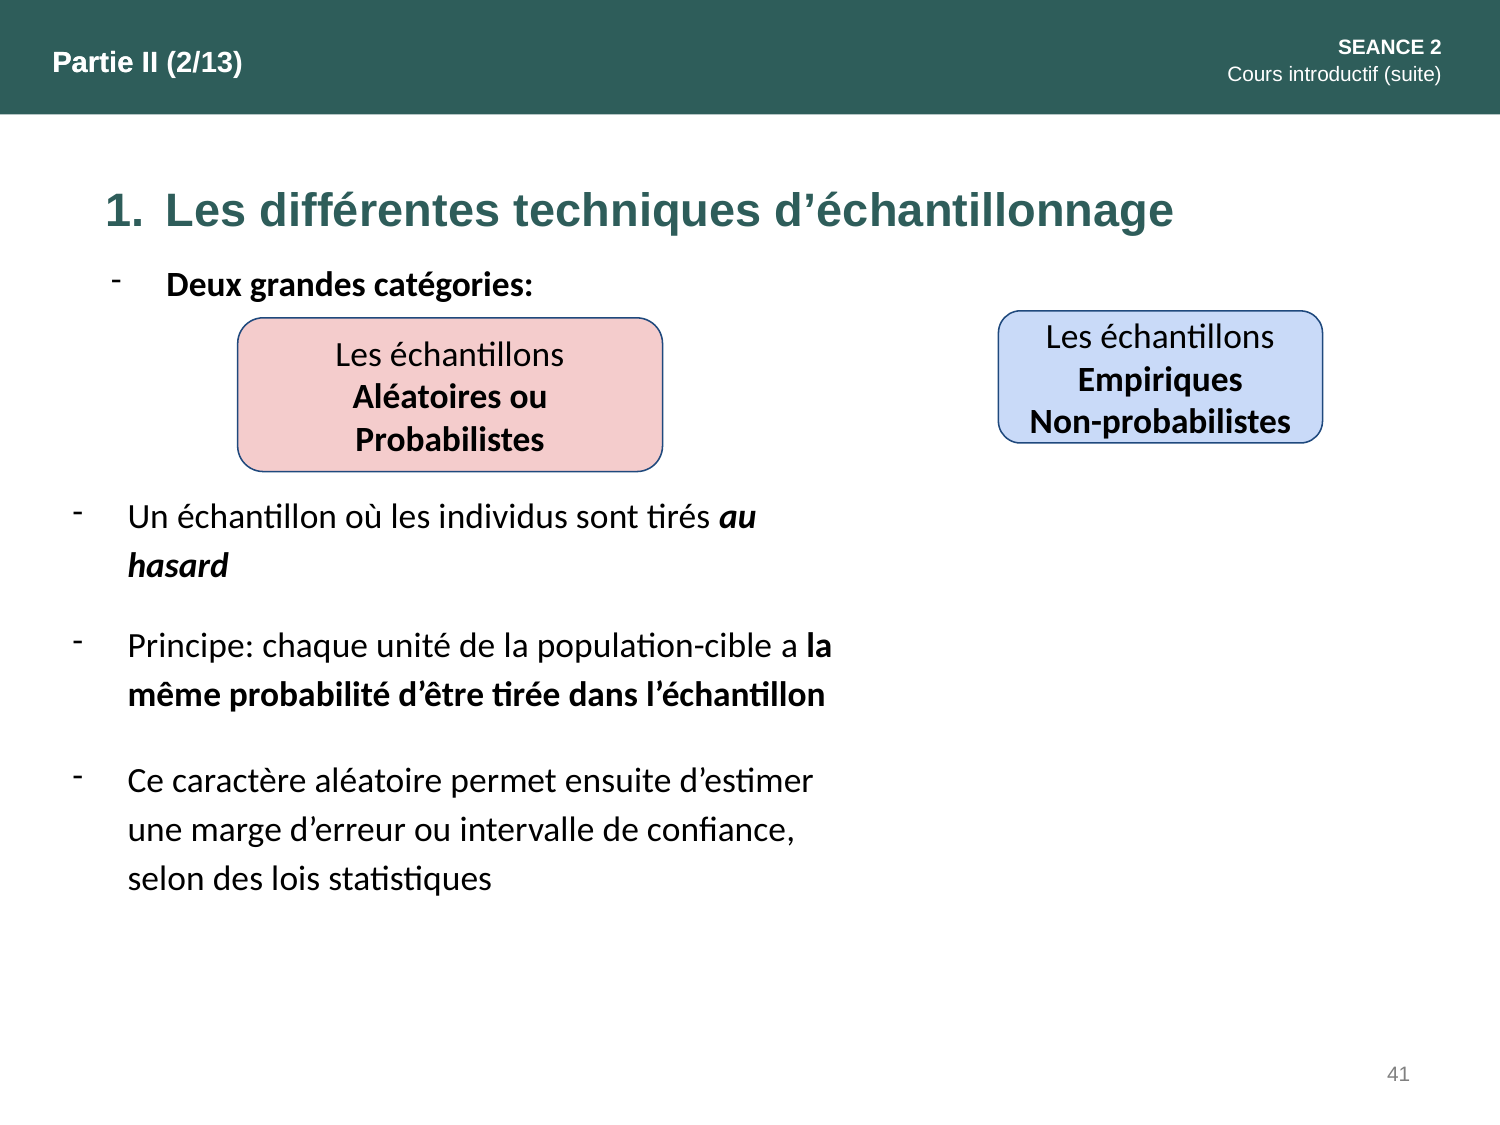

SEANCE 2
Cours introductif (suite)
Partie II
Partie II (2/13)
Les différentes techniques d’échantillonnage

Deux grandes catégories:

Les échantillons Empiriques
Non-probabilistes
Les échantillons
Aléatoires ou
Probabilistes
Un échantillon où les individus sont tirés au hasard

Principe: chaque unité de la population-cible a la même probabilité d’être tirée dans l’échantillon

Ce caractère aléatoire permet ensuite d’estimer une marge d’erreur ou intervalle de confiance, selon des lois statistiques

41